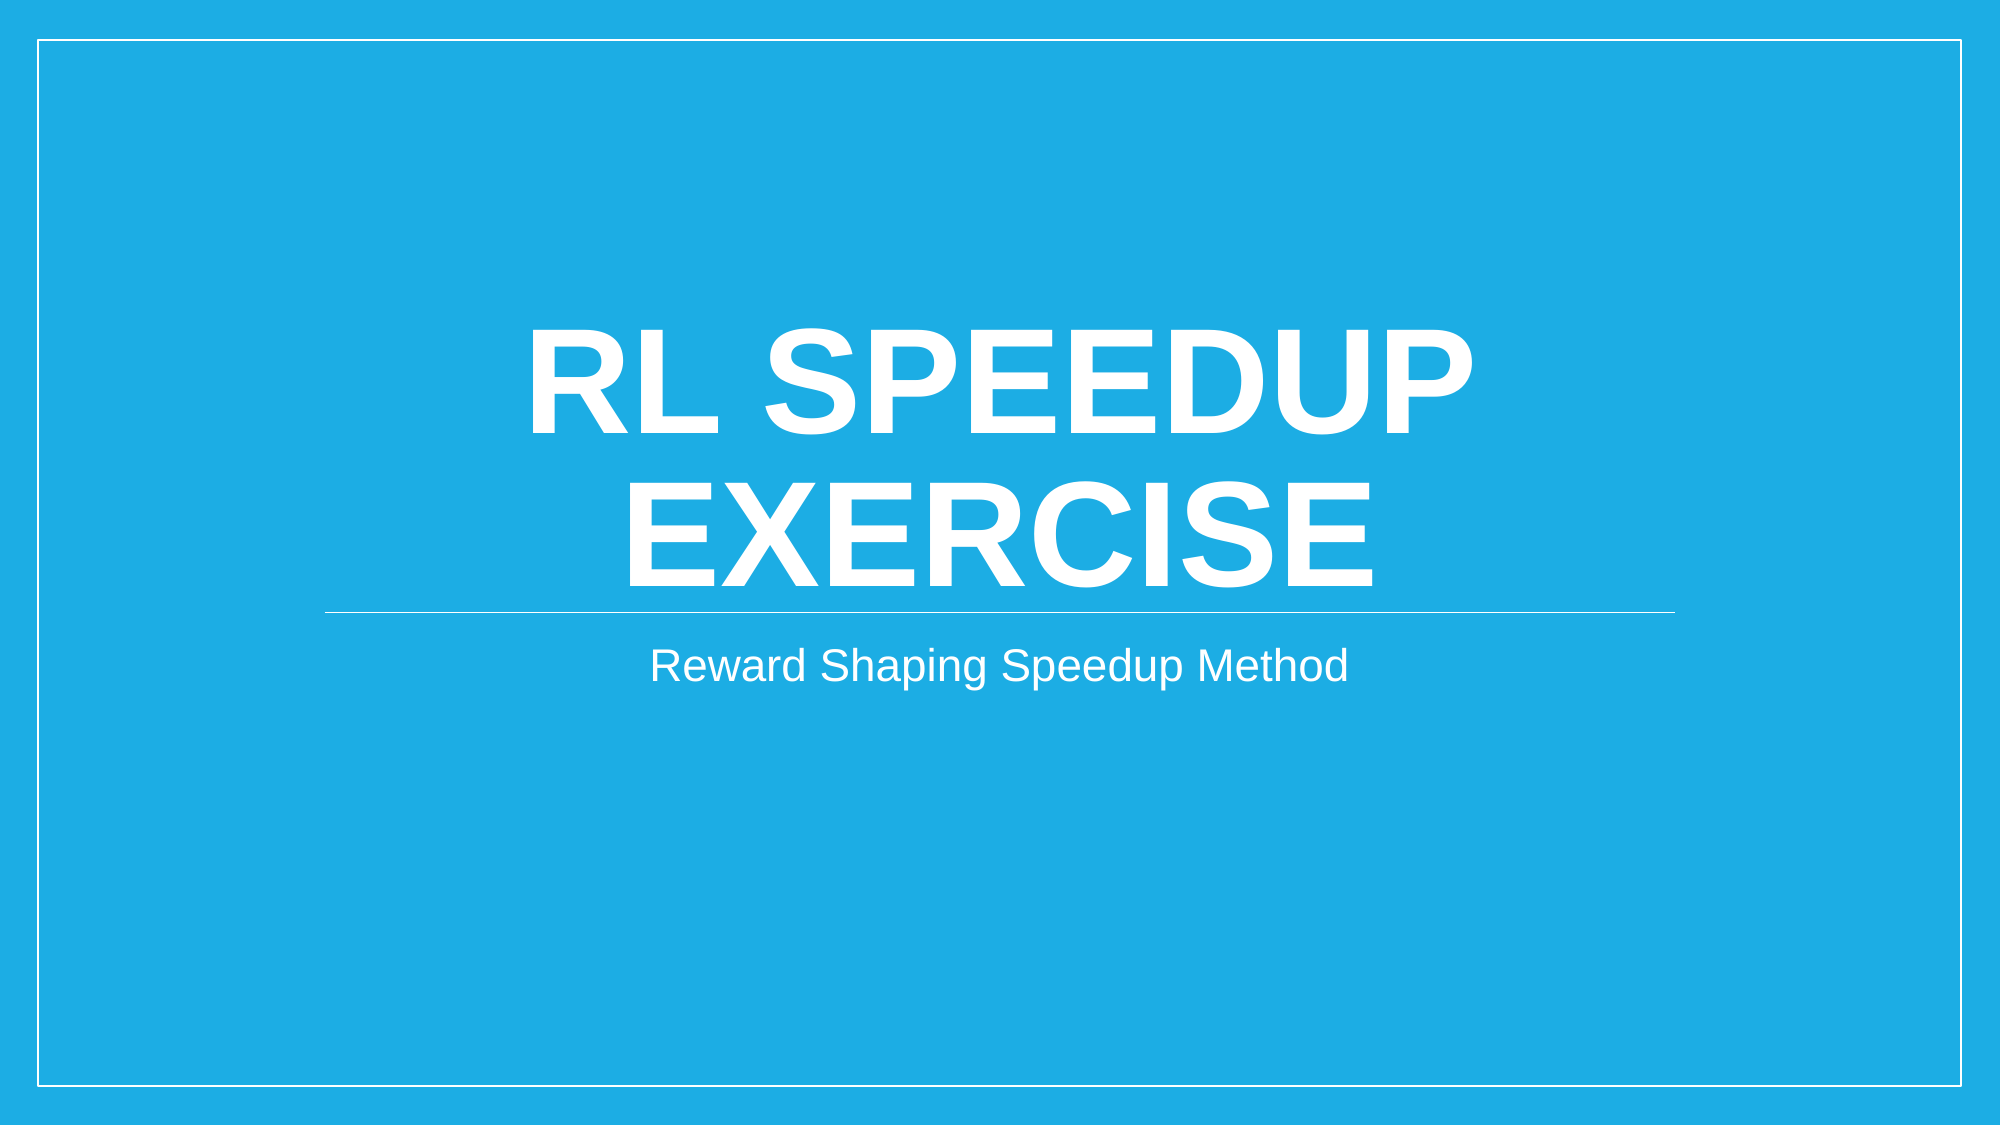

# RL speedup exercise
Reward Shaping Speedup Method